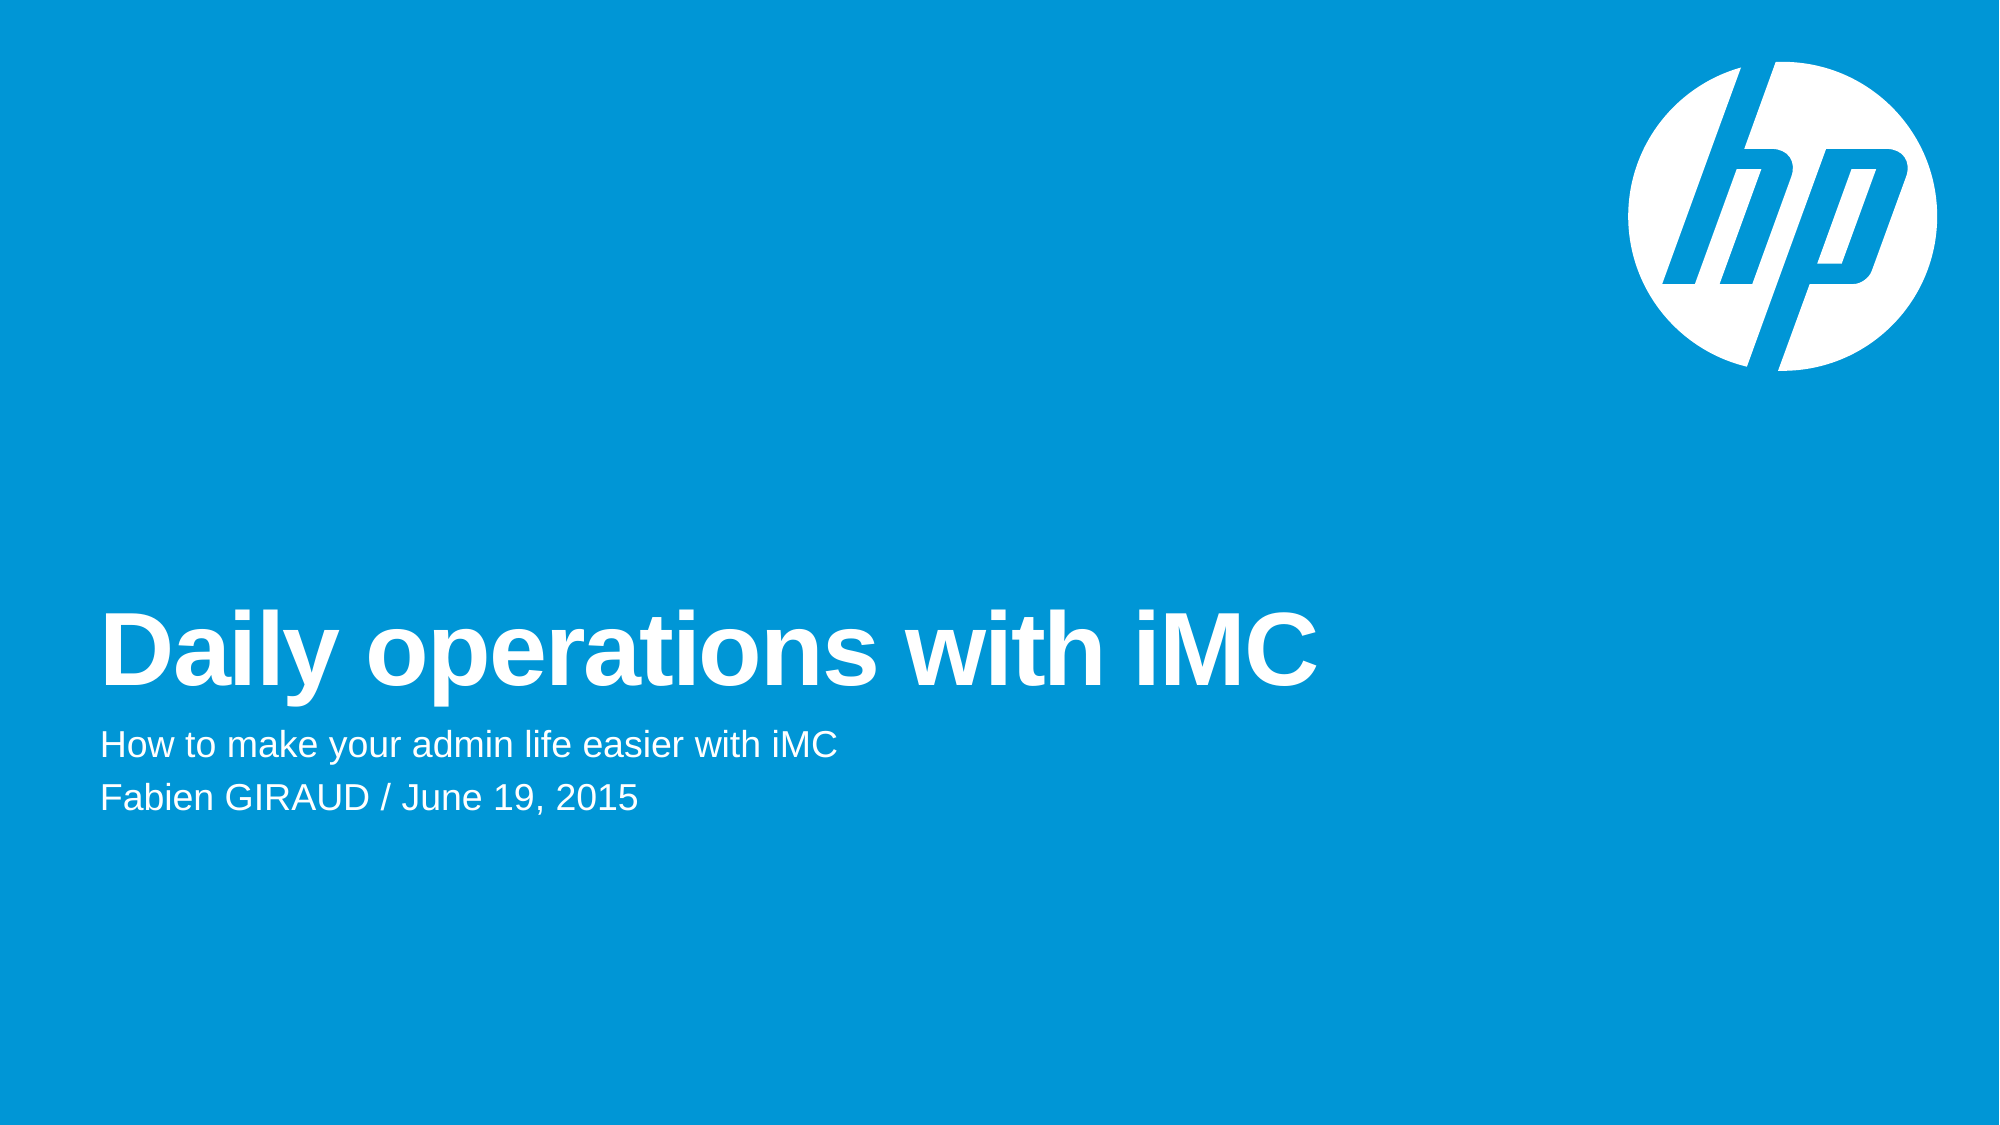

# Daily operations with iMC
How to make your admin life easier with iMC
Fabien GIRAUD / June 19, 2015